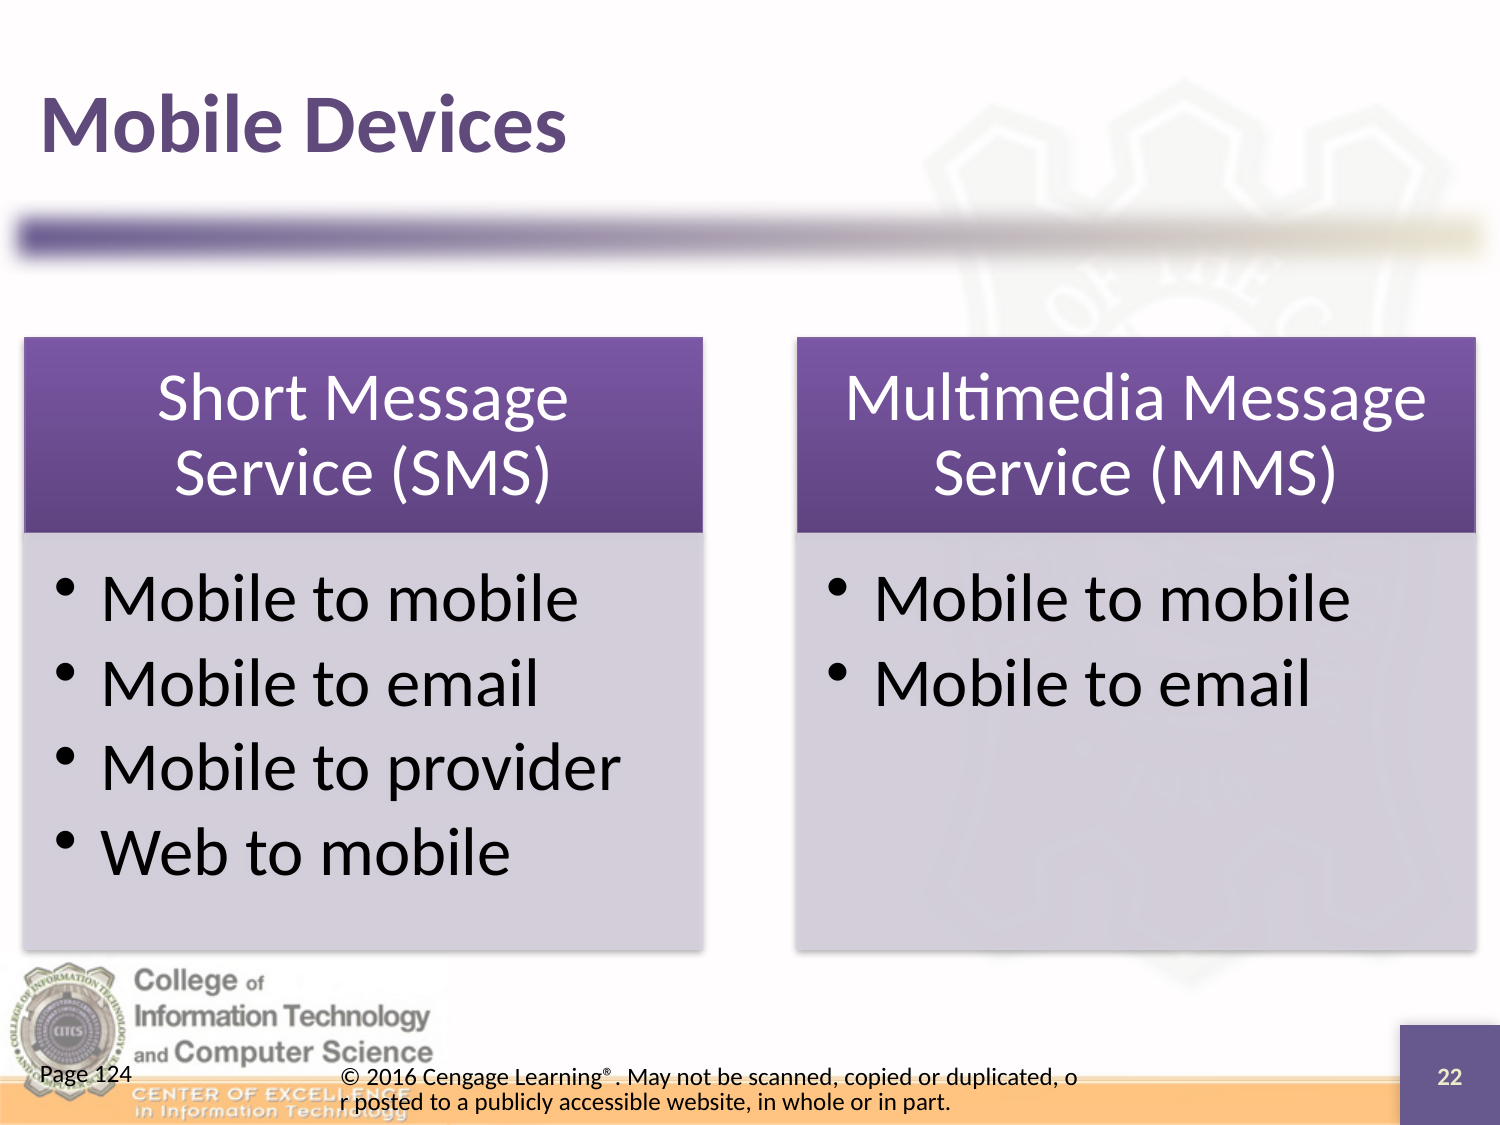

# Mobile Devices
Short Message Service (SMS)
Mobile to mobile
Mobile to email
Mobile to provider
Web to mobile
Multimedia Message Service (MMS)
Mobile to mobile
Mobile to email
22
© 2016 Cengage Learning®. May not be scanned, copied or duplicated, or posted to a publicly accessible website, in whole or in part.
Page 124